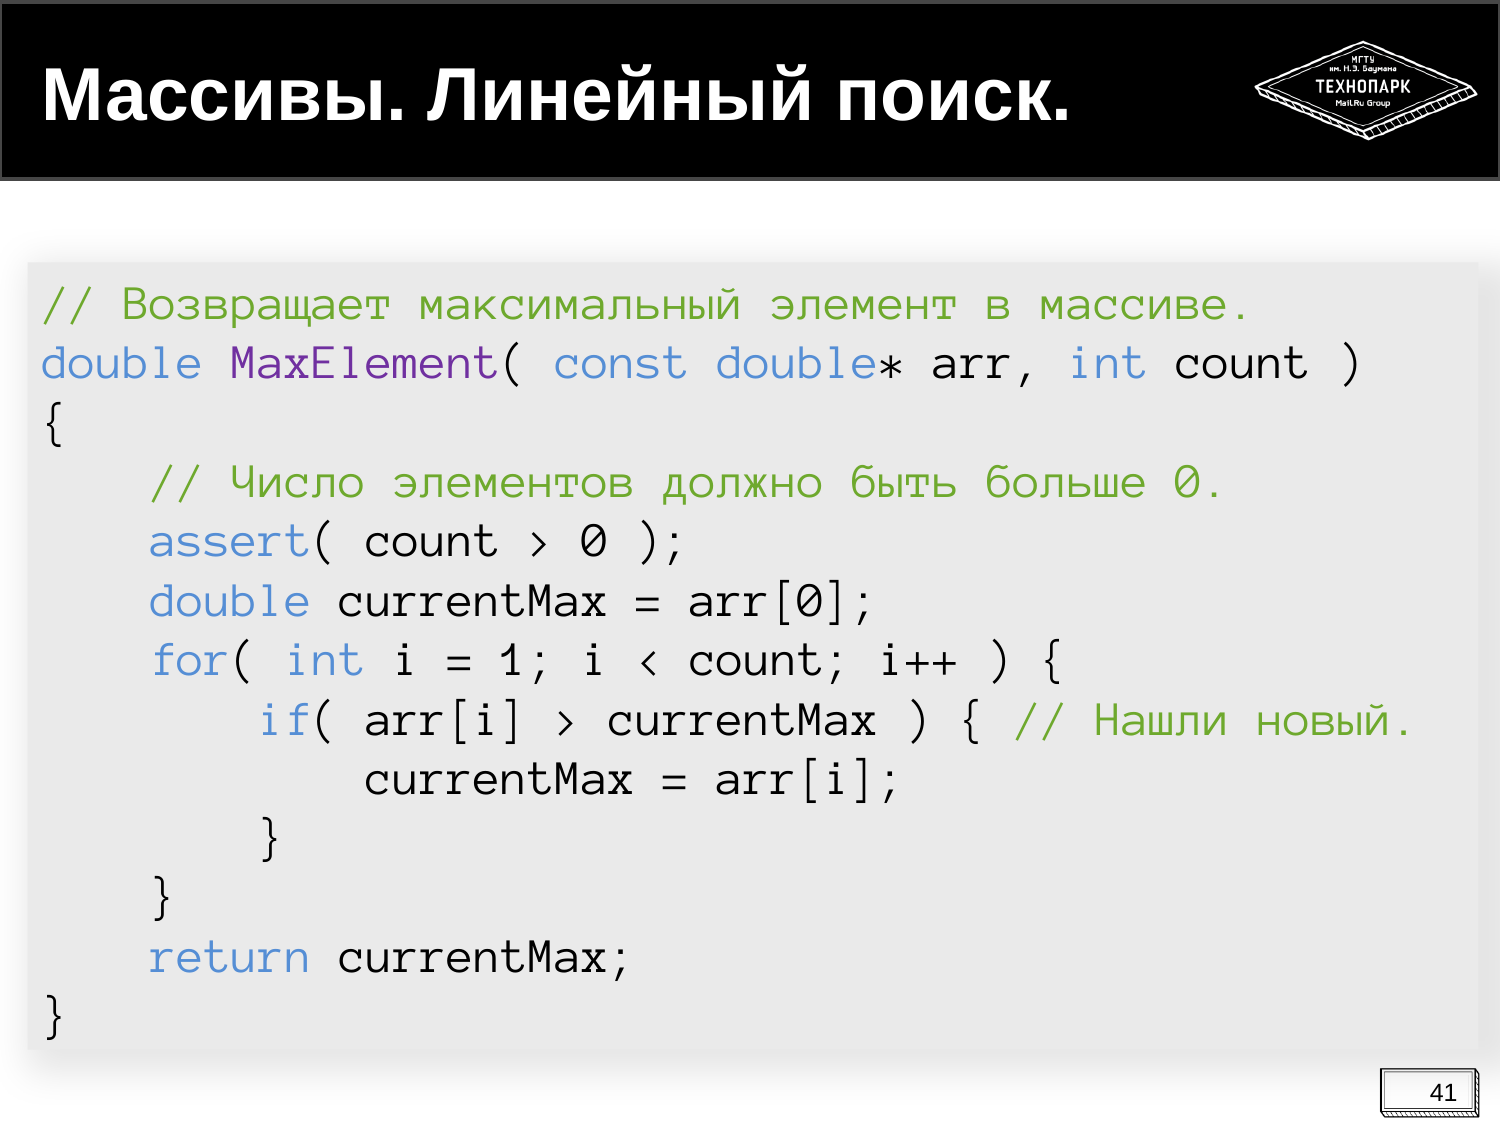

# Массивы. Линейный поиск.
// Возвращает максимальный элемент в массиве.
double MaxElement( const double* arr, int count )
{
    // Число элементов должно быть больше 0.
    assert( count > 0 );
    double currentMax = arr[0];
    for( int i = 1; i < count; i++ ) {
        if( arr[i] > currentMax ) { // Нашли новый.
            currentMax = arr[i];
        }
    }
    return currentMax;
}
41